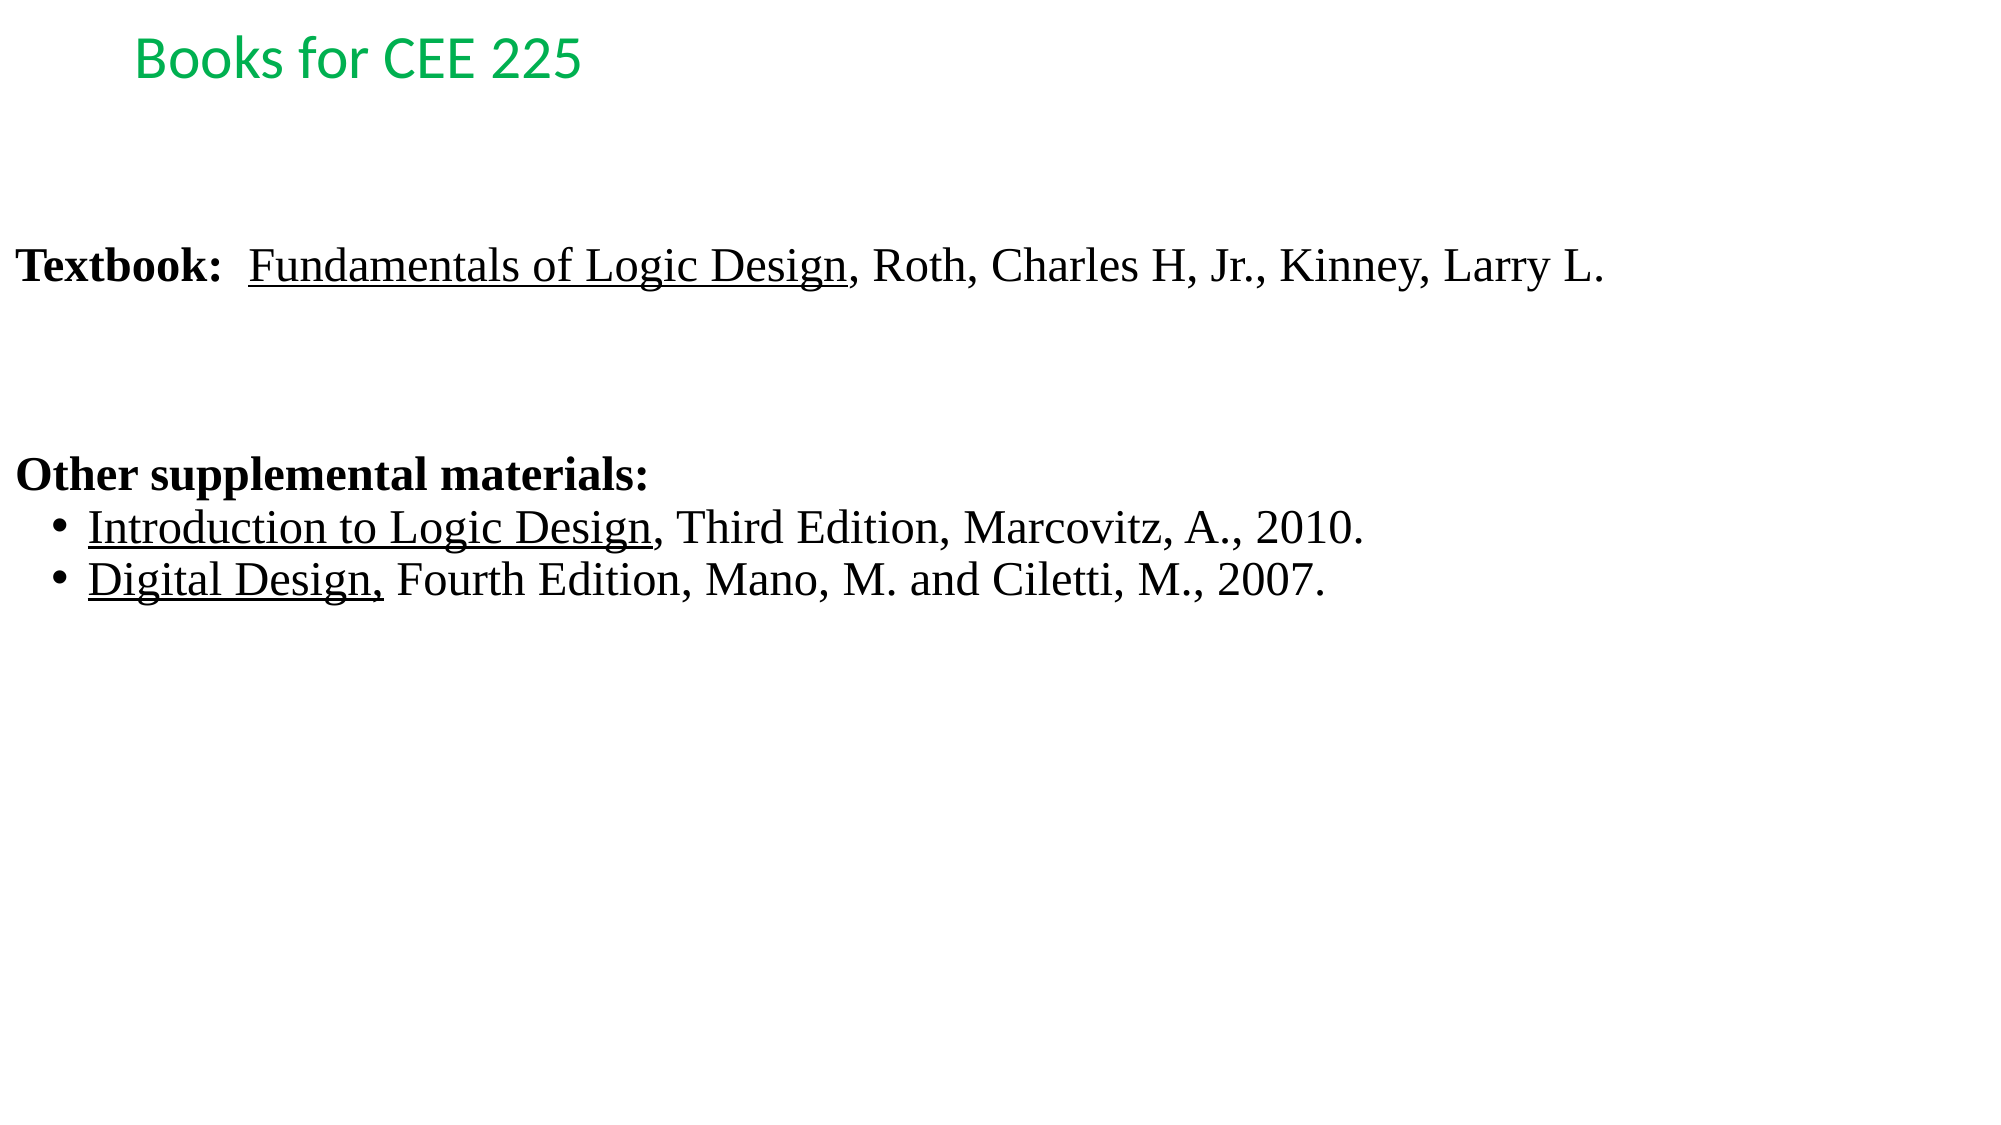

# Books for CEE 225
Textbook:  Fundamentals of Logic Design, Roth, Charles H, Jr., Kinney, Larry L.

Other supplemental materials:
Introduction to Logic Design, Third Edition, Marcovitz, A., 2010.
Digital Design, Fourth Edition, Mano, M. and Ciletti, M., 2007.